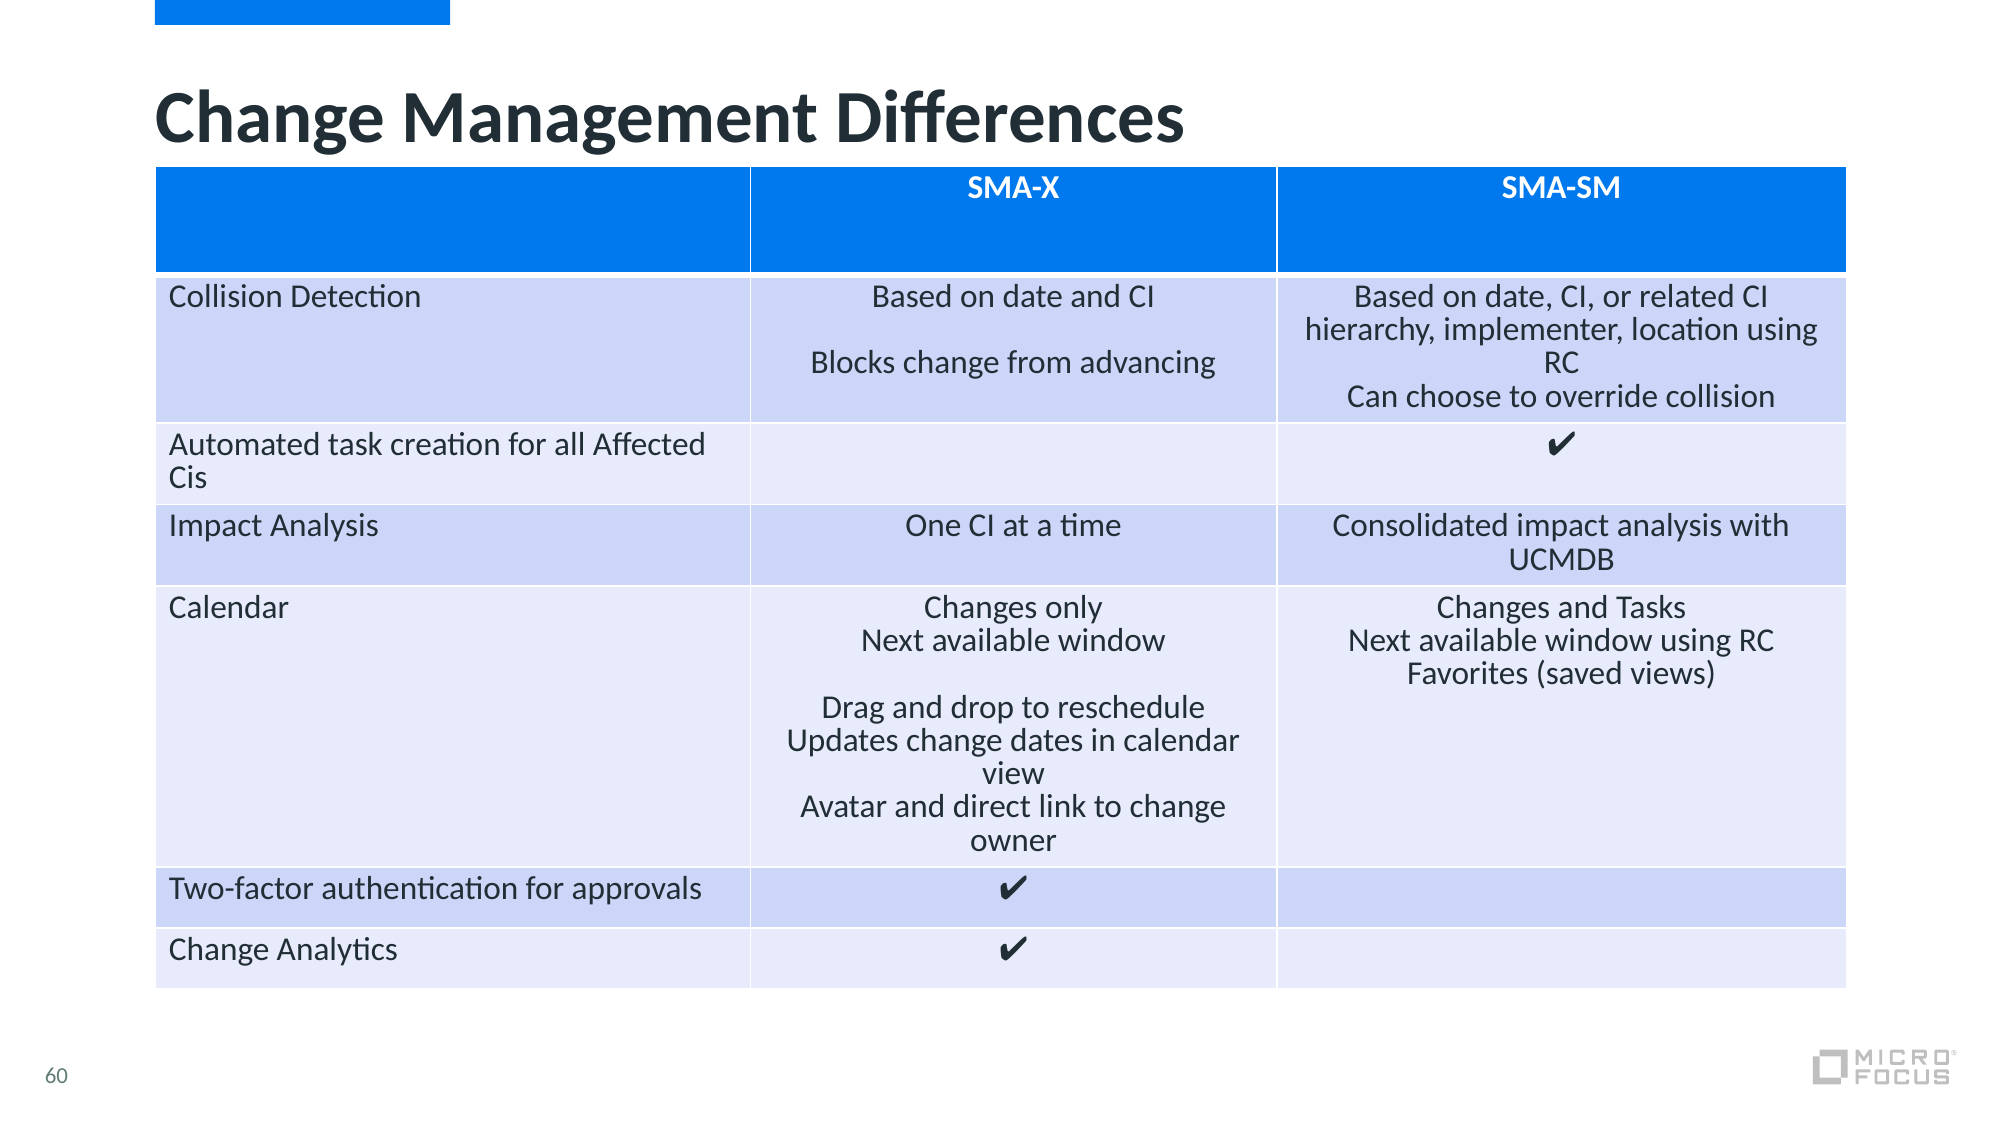

# Change Management Differences
|  | SMA-X | SMA-SM |
| --- | --- | --- |
| Collision Detection | Based on date and CI Blocks change from advancing | Based on date, CI, or related CI hierarchy, implementer, location using RC Can choose to override collision |
| Automated task creation for all Affected Cis |  | ✔ |
| Impact Analysis | One CI at a time | Consolidated impact analysis with UCMDB |
| Calendar | Changes only Next available window Drag and drop to reschedule Updates change dates in calendar view Avatar and direct link to change owner | Changes and Tasks Next available window using RC Favorites (saved views) |
| Two-factor authentication for approvals | ✔ |  |
| Change Analytics | ✔ |  |
60